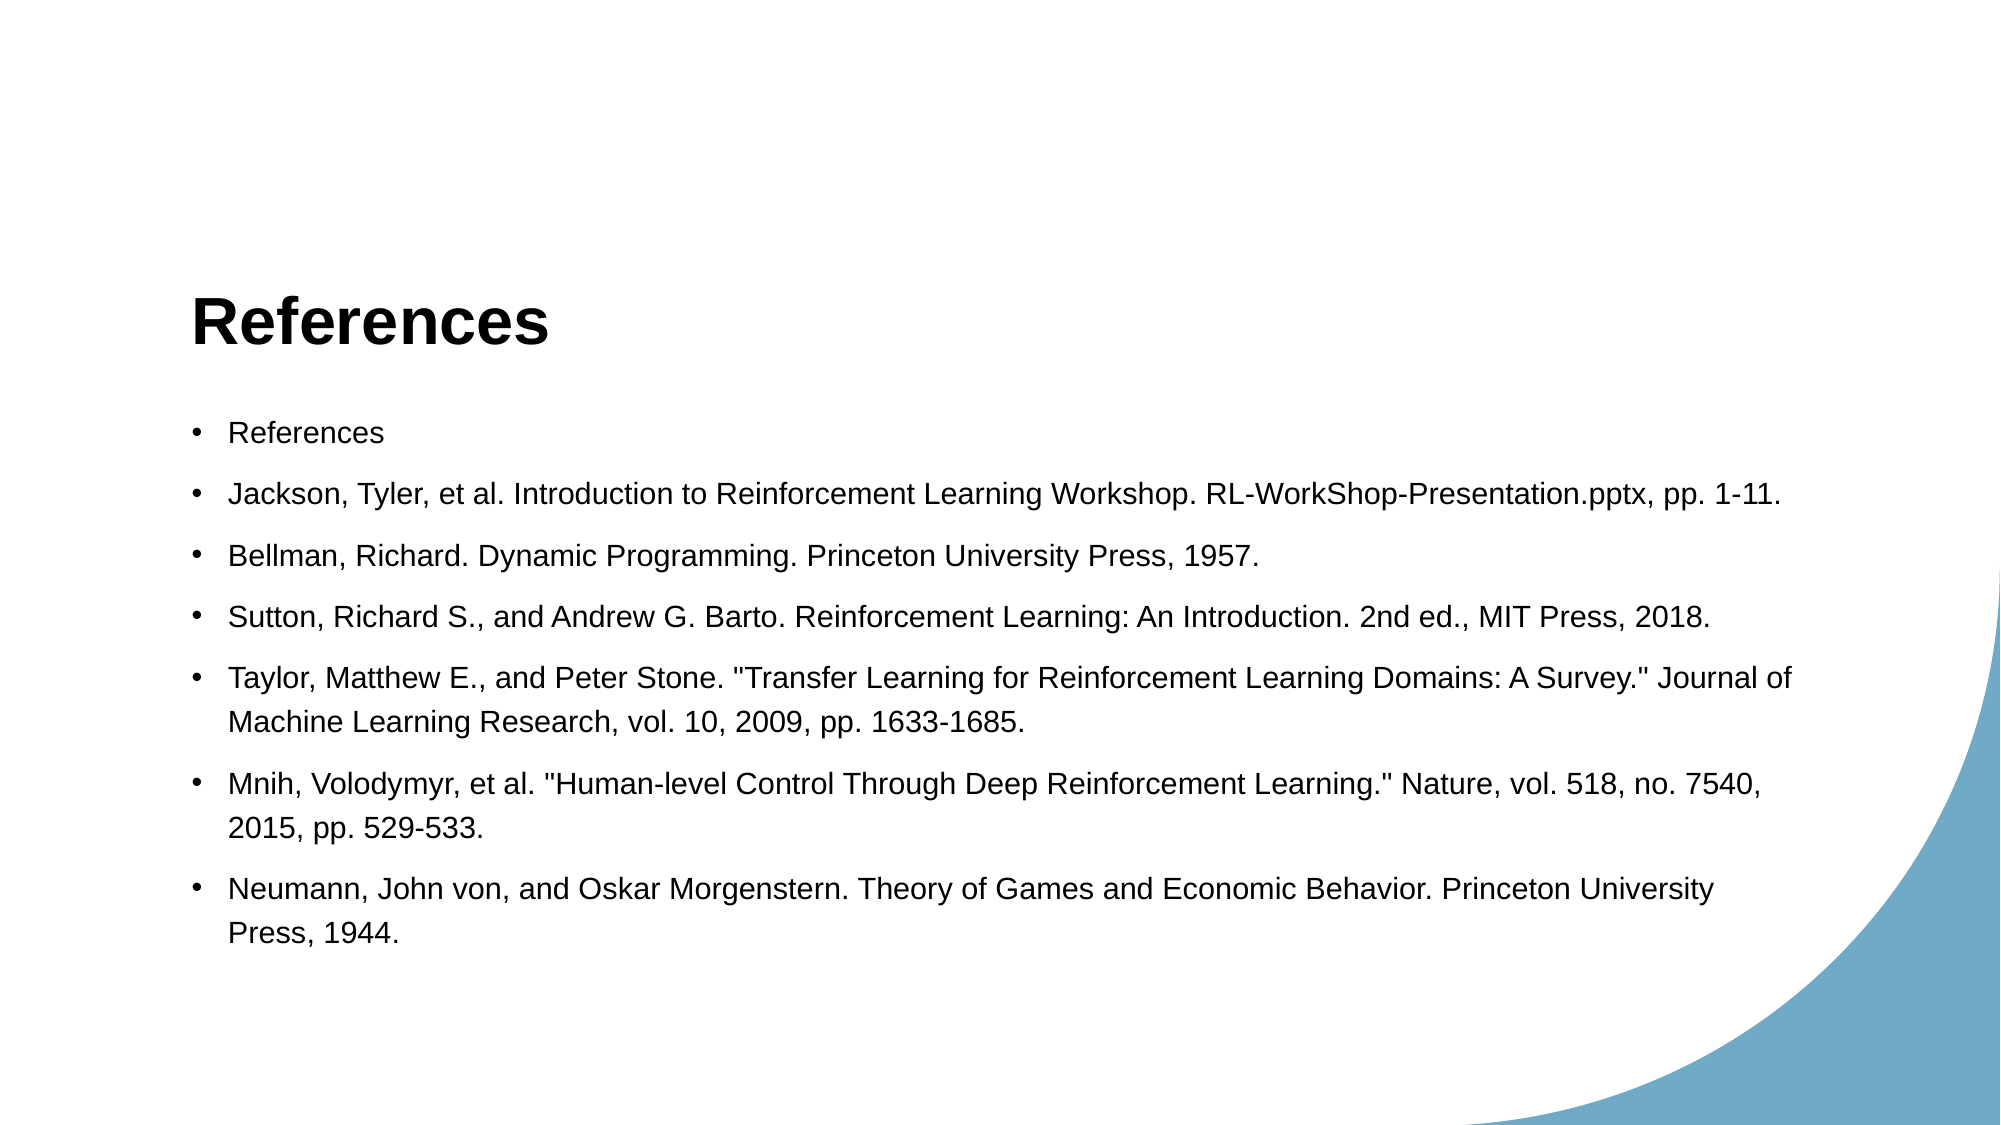

# References
References
Jackson, Tyler, et al. Introduction to Reinforcement Learning Workshop. RL-WorkShop-Presentation.pptx, pp. 1-11.
Bellman, Richard. Dynamic Programming. Princeton University Press, 1957.
Sutton, Richard S., and Andrew G. Barto. Reinforcement Learning: An Introduction. 2nd ed., MIT Press, 2018.
Taylor, Matthew E., and Peter Stone. "Transfer Learning for Reinforcement Learning Domains: A Survey." Journal of Machine Learning Research, vol. 10, 2009, pp. 1633-1685.
Mnih, Volodymyr, et al. "Human-level Control Through Deep Reinforcement Learning." Nature, vol. 518, no. 7540, 2015, pp. 529-533.
Neumann, John von, and Oskar Morgenstern. Theory of Games and Economic Behavior. Princeton University Press, 1944.